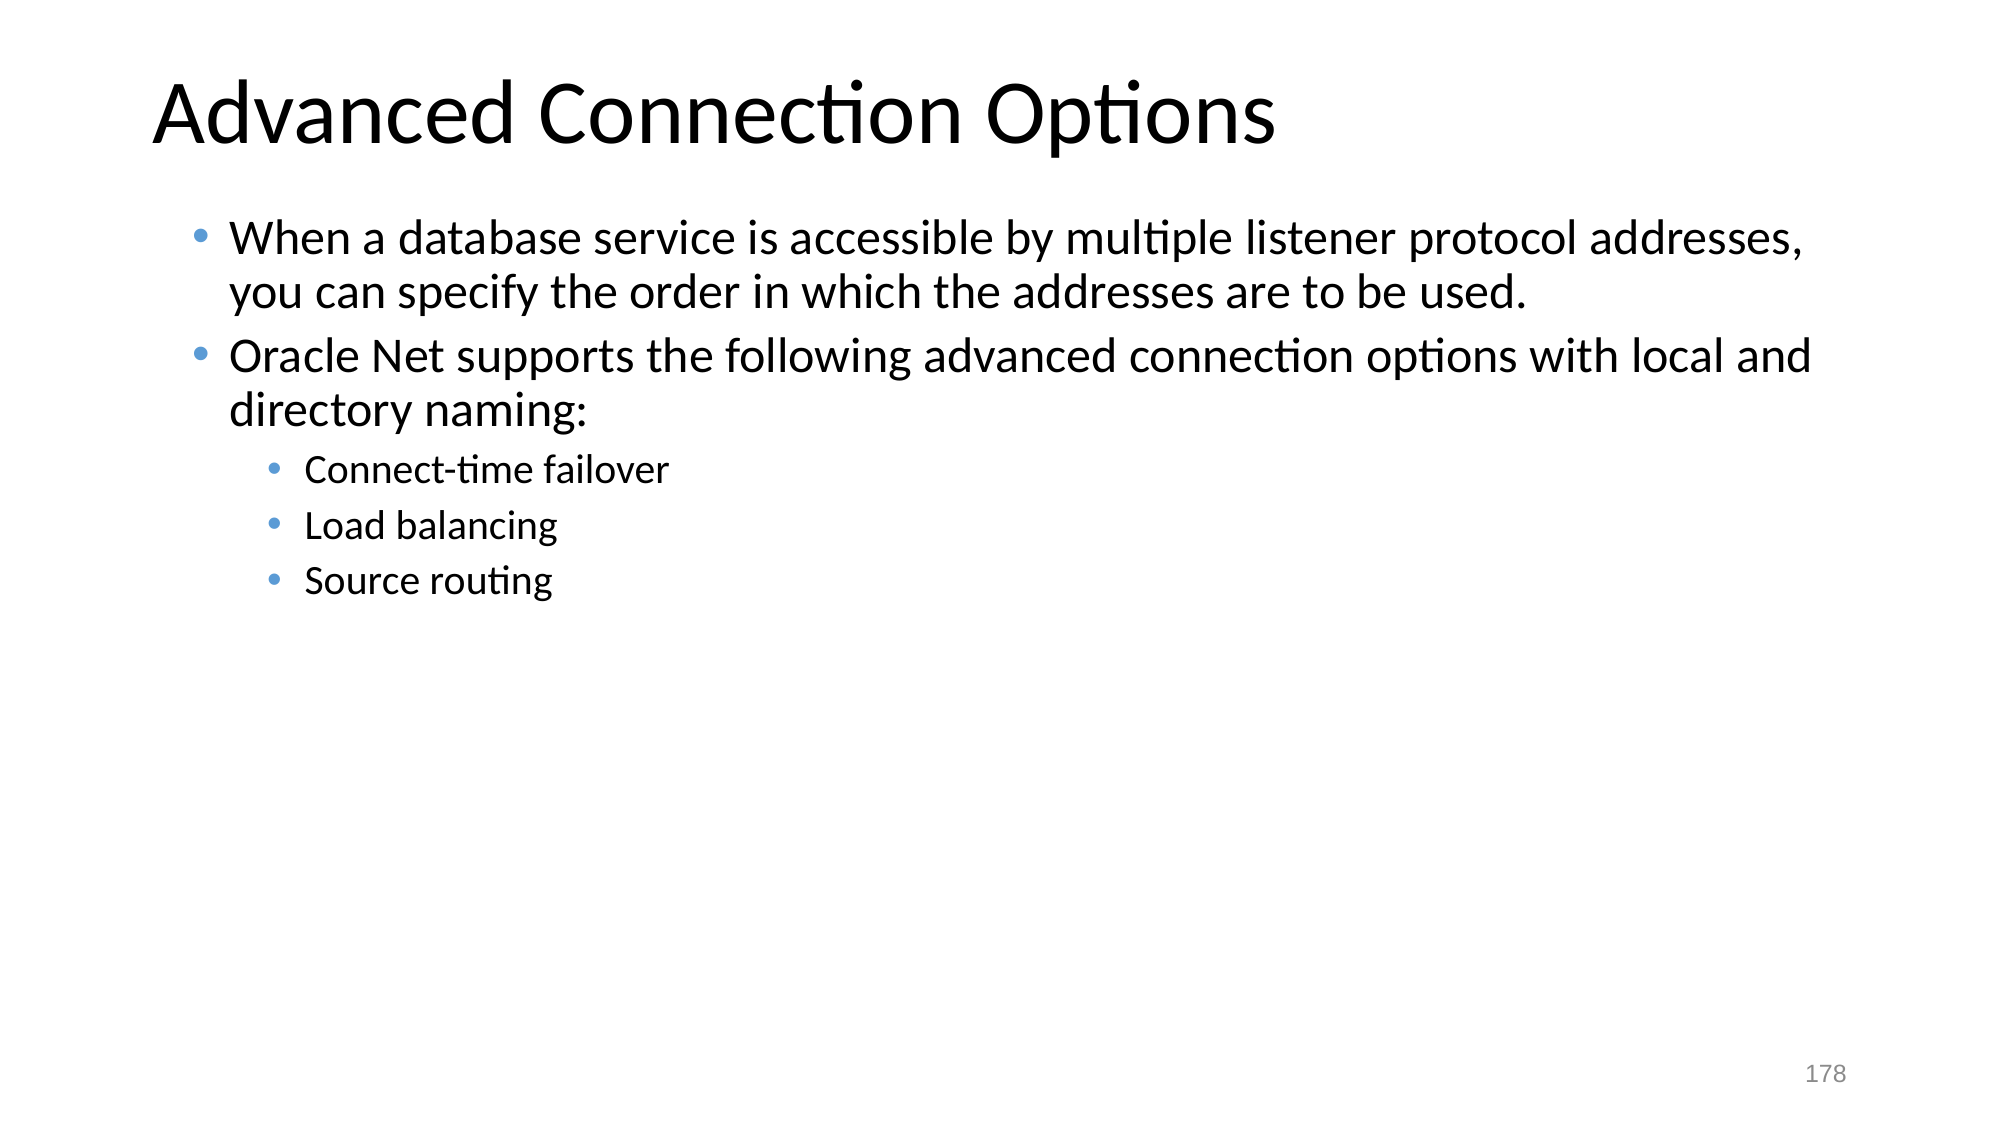

# Advanced Connection Options
When a database service is accessible by multiple listener protocol addresses, you can specify the order in which the addresses are to be used.
Oracle Net supports the following advanced connection options with local and directory naming:
Connect-time failover
Load balancing
Source routing
178